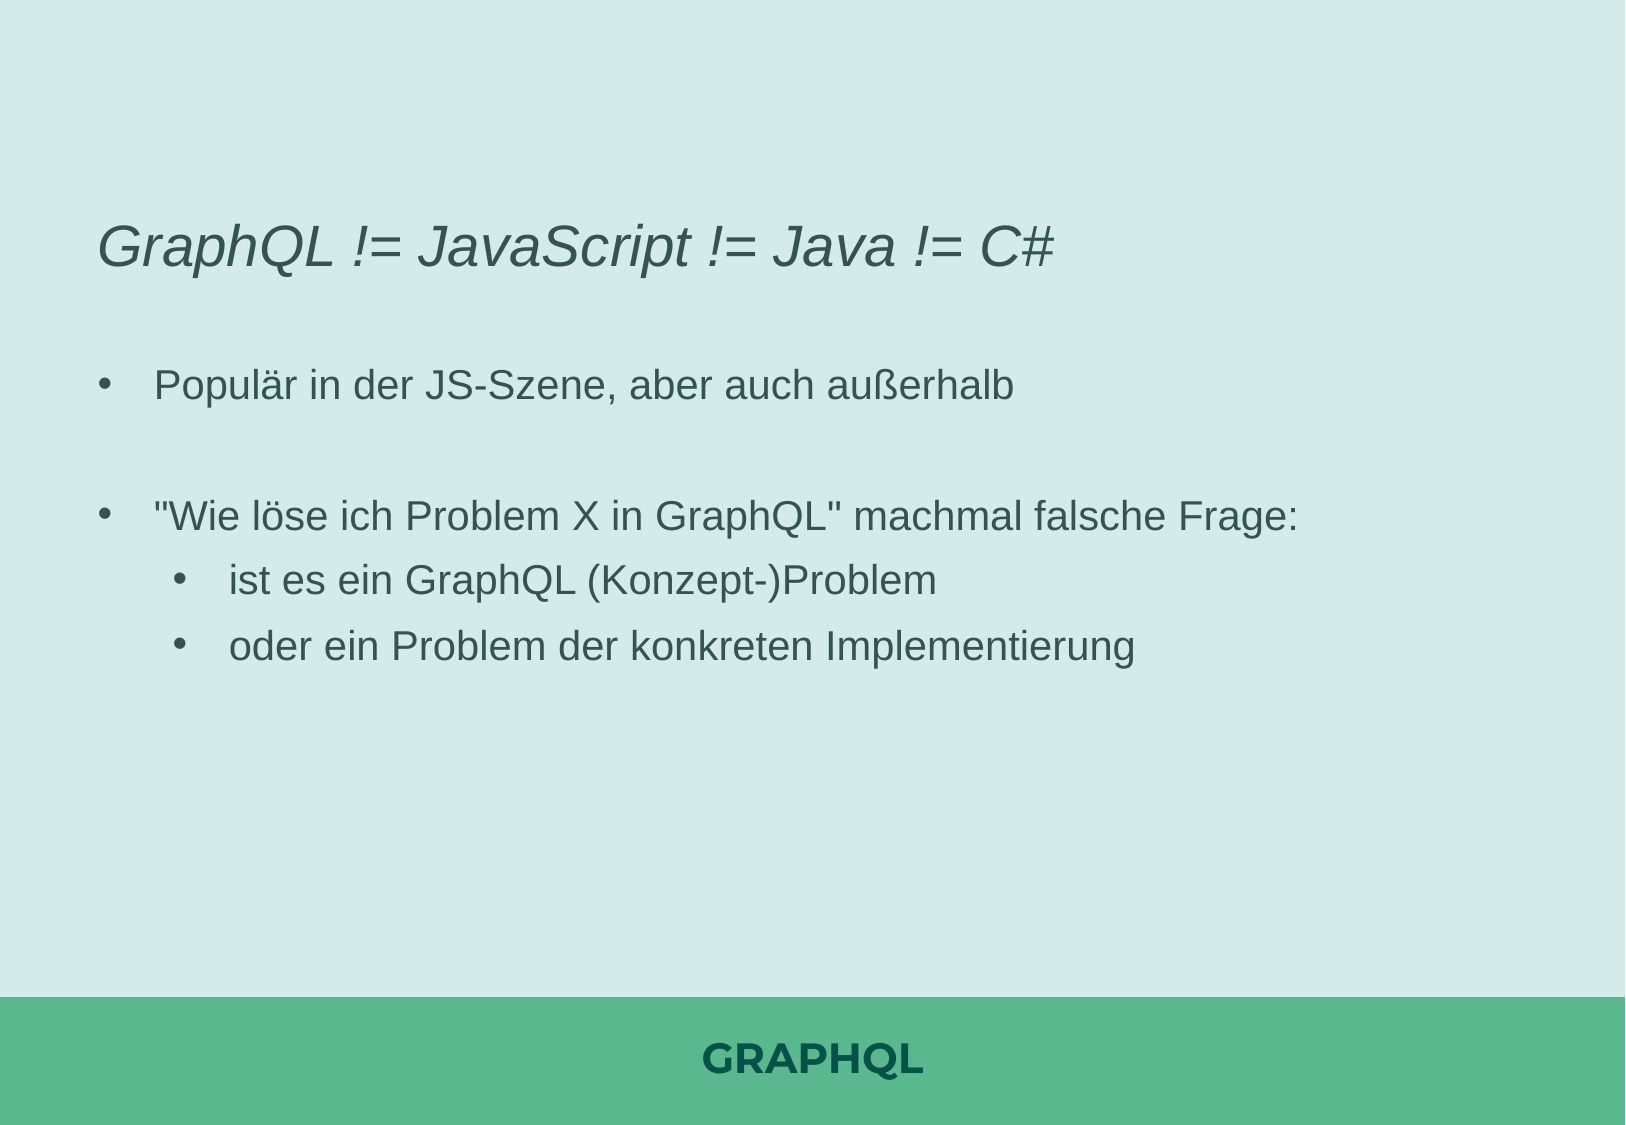

GraphQL != JavaScript != Java != C#

Populär in der JS-Szene, aber auch außerhalb

"Wie löse ich Problem X in GraphQL" machmal falsche Frage:
ist es ein GraphQL (Konzept-)Problem
oder ein Problem der konkreten Implementierung
# GraphQL